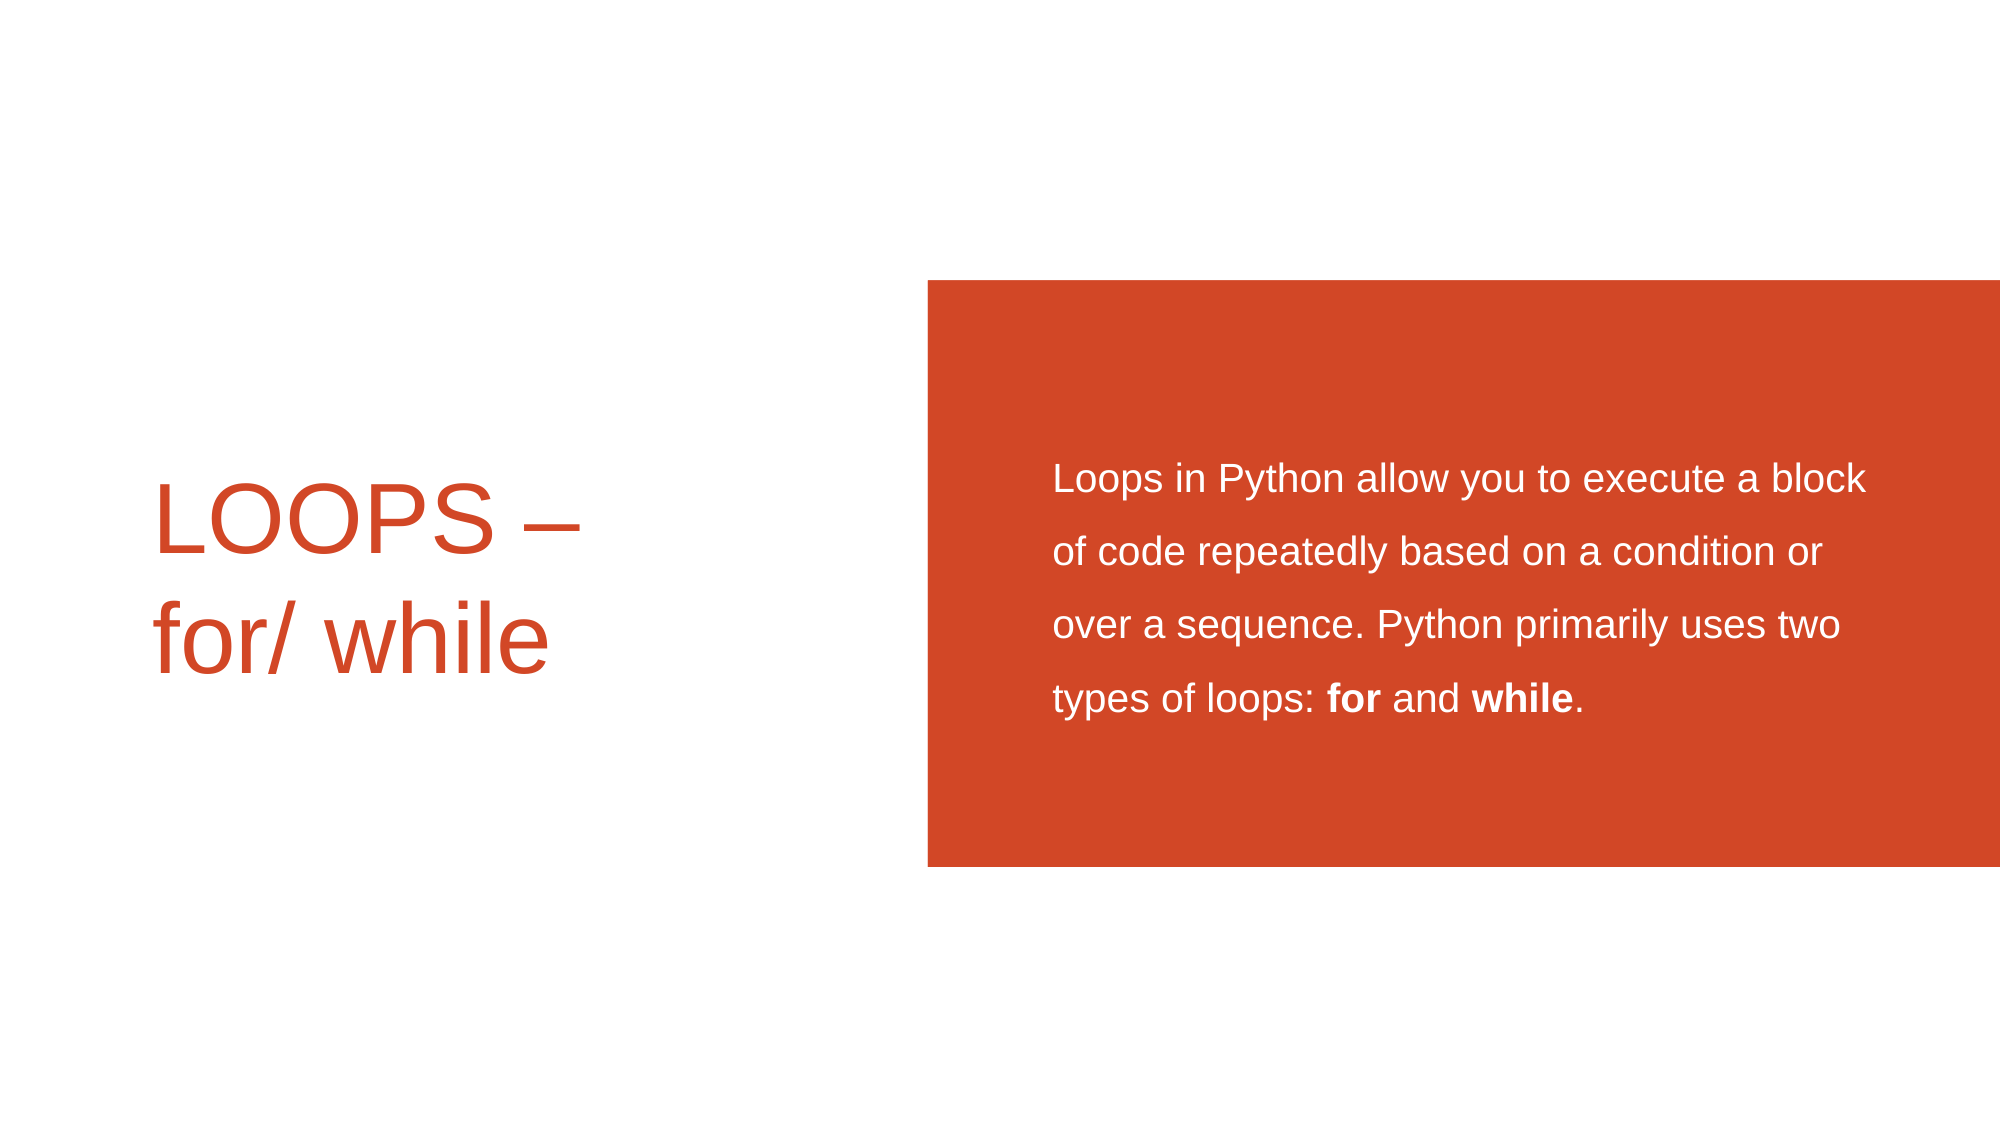

Loops in Python allow you to execute a block of code repeatedly based on a condition or over a sequence. Python primarily uses two types of loops: for and while.
# LOOPS – for/ while